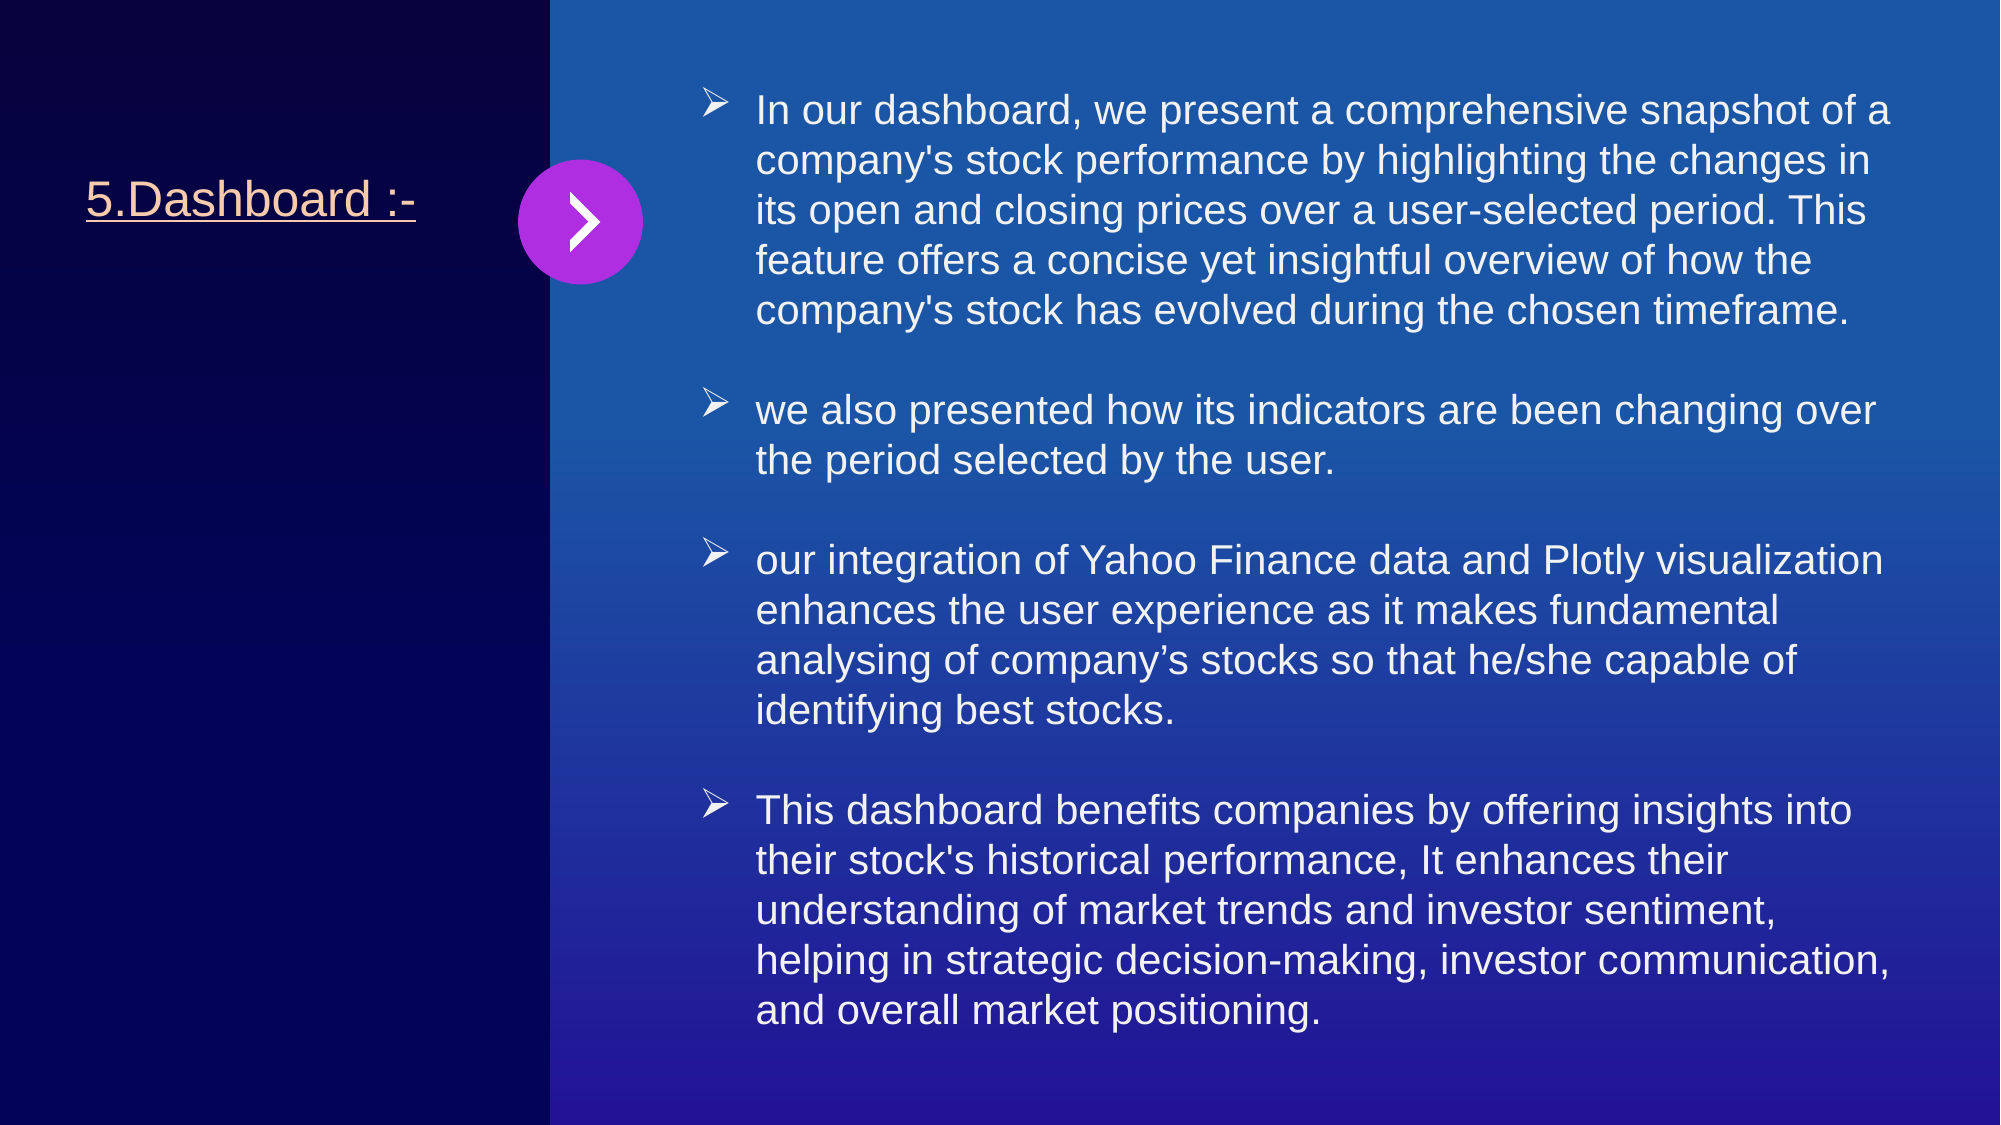

In our dashboard, we present a comprehensive snapshot of a company's stock performance by highlighting the changes in its open and closing prices over a user-selected period. This feature offers a concise yet insightful overview of how the company's stock has evolved during the chosen timeframe.

we also presented how its indicators are been changing over the period selected by the user.

our integration of Yahoo Finance data and Plotly visualization enhances the user experience as it makes fundamental analysing of company’s stocks so that he/she capable of identifying best stocks.

This dashboard benefits companies by offering insights into their stock's historical performance, It enhances their understanding of market trends and investor sentiment, helping in strategic decision-making, investor communication, and overall market positioning.

5.Dashboard :-